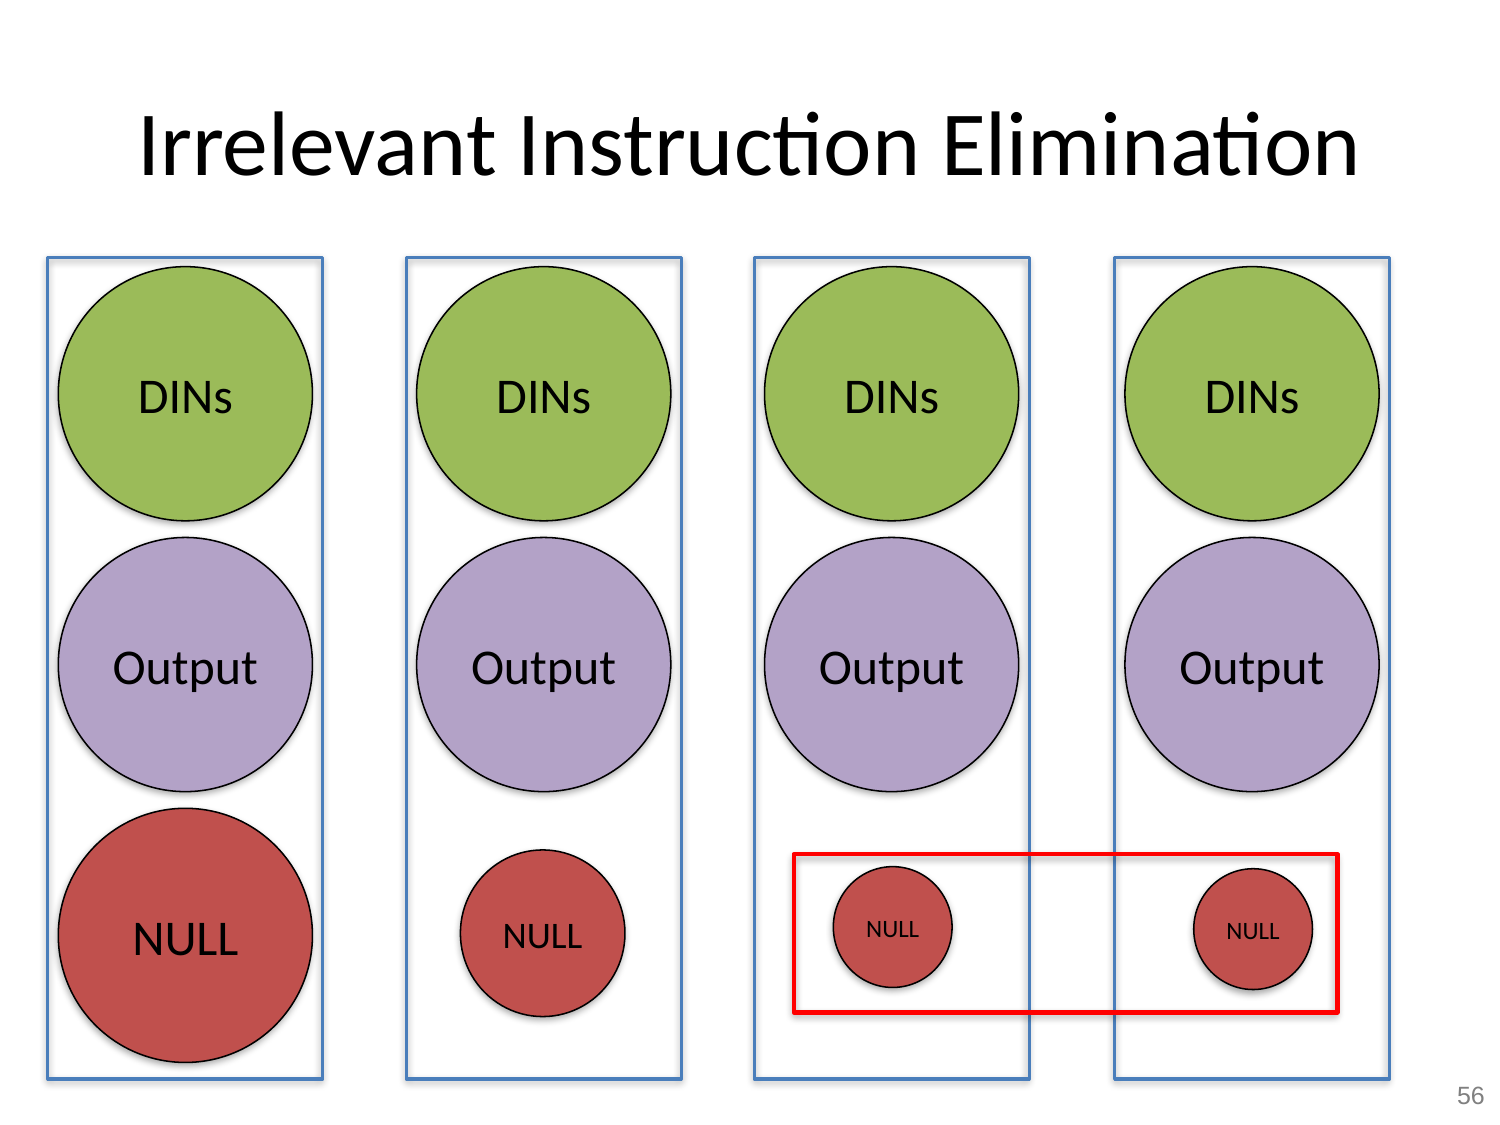

# Irrelevant Instruction Elimination

DINs
DINs
DINs
DINs
Output
Output
Output
Output
NULL
NULL

NULL
NULL
56